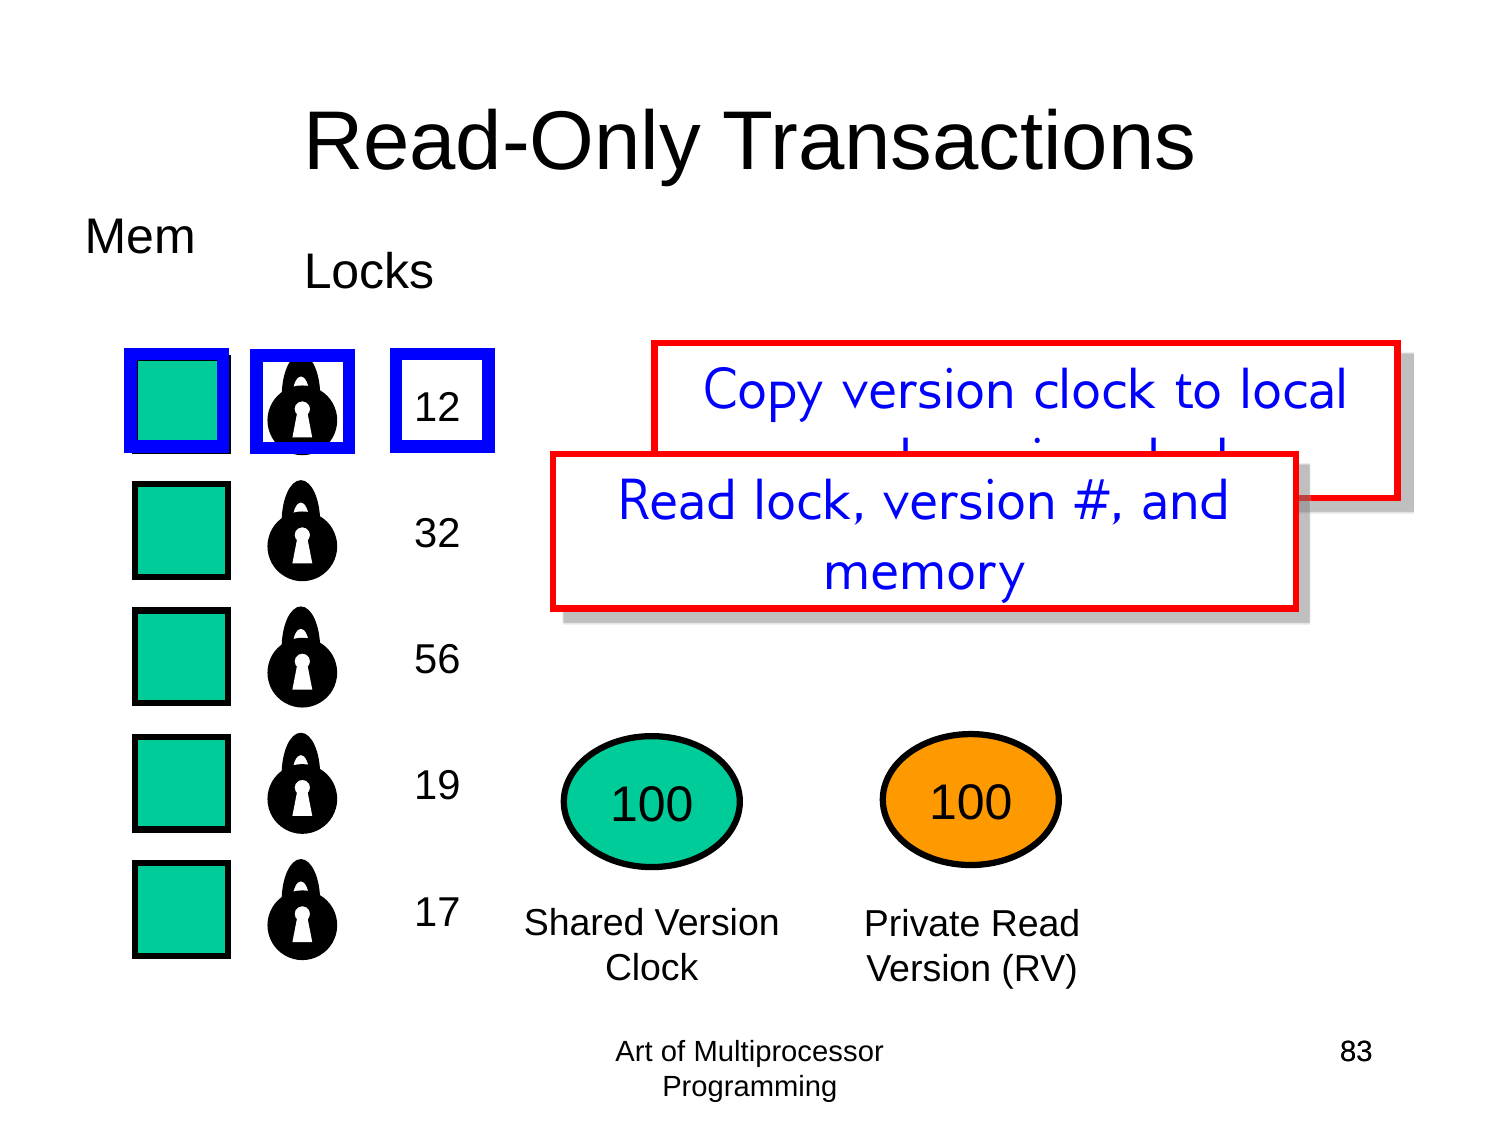

Read-Only Transactions
Mem
Locks
Copy version clock to local read version clock

12

Read lock, version #, and memory

32

56

100
100
Shared Version Clock

19

17
Private Read Version (RV)
Art of Multiprocessor Programming
83
83